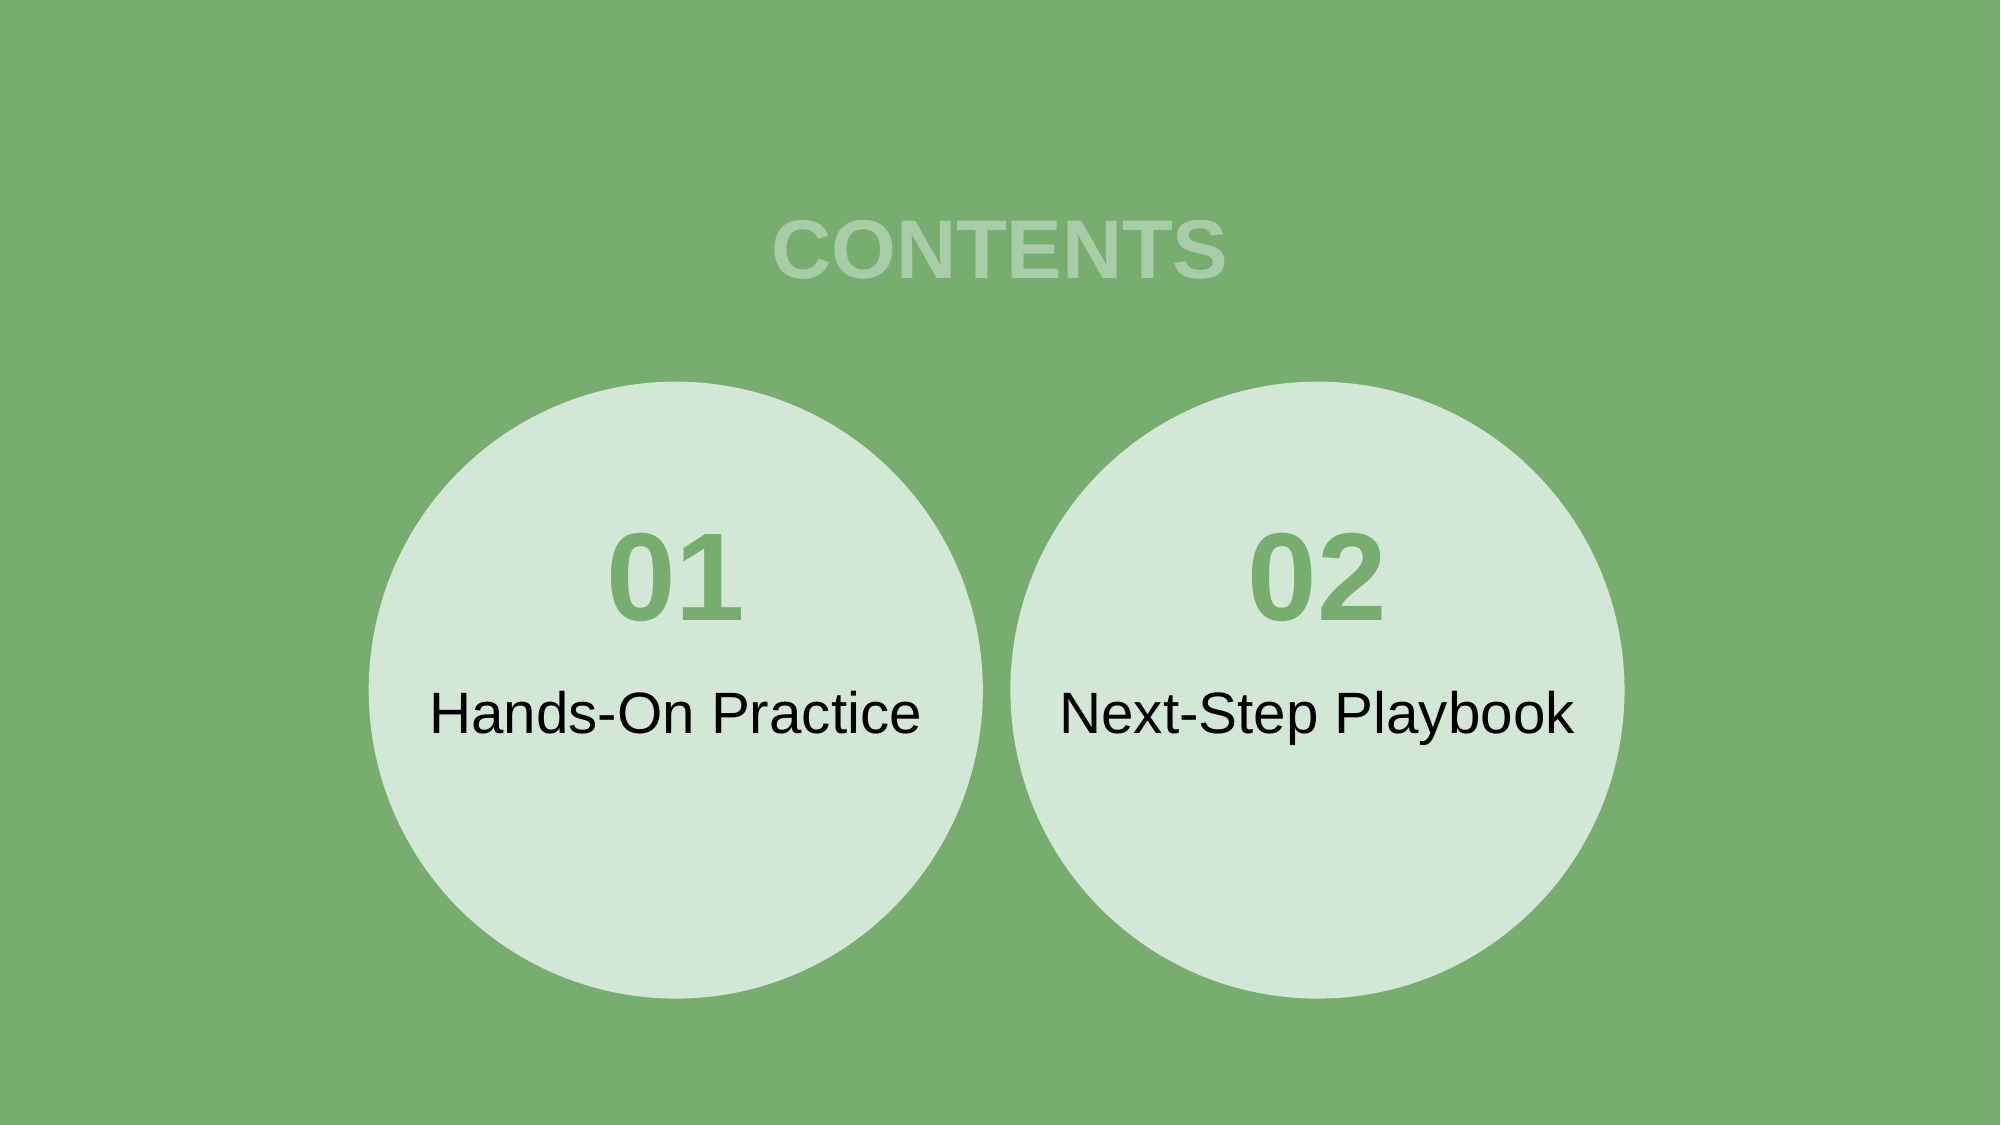

CONTENTS

01
02
Hands-On Practice
Next-Step Playbook